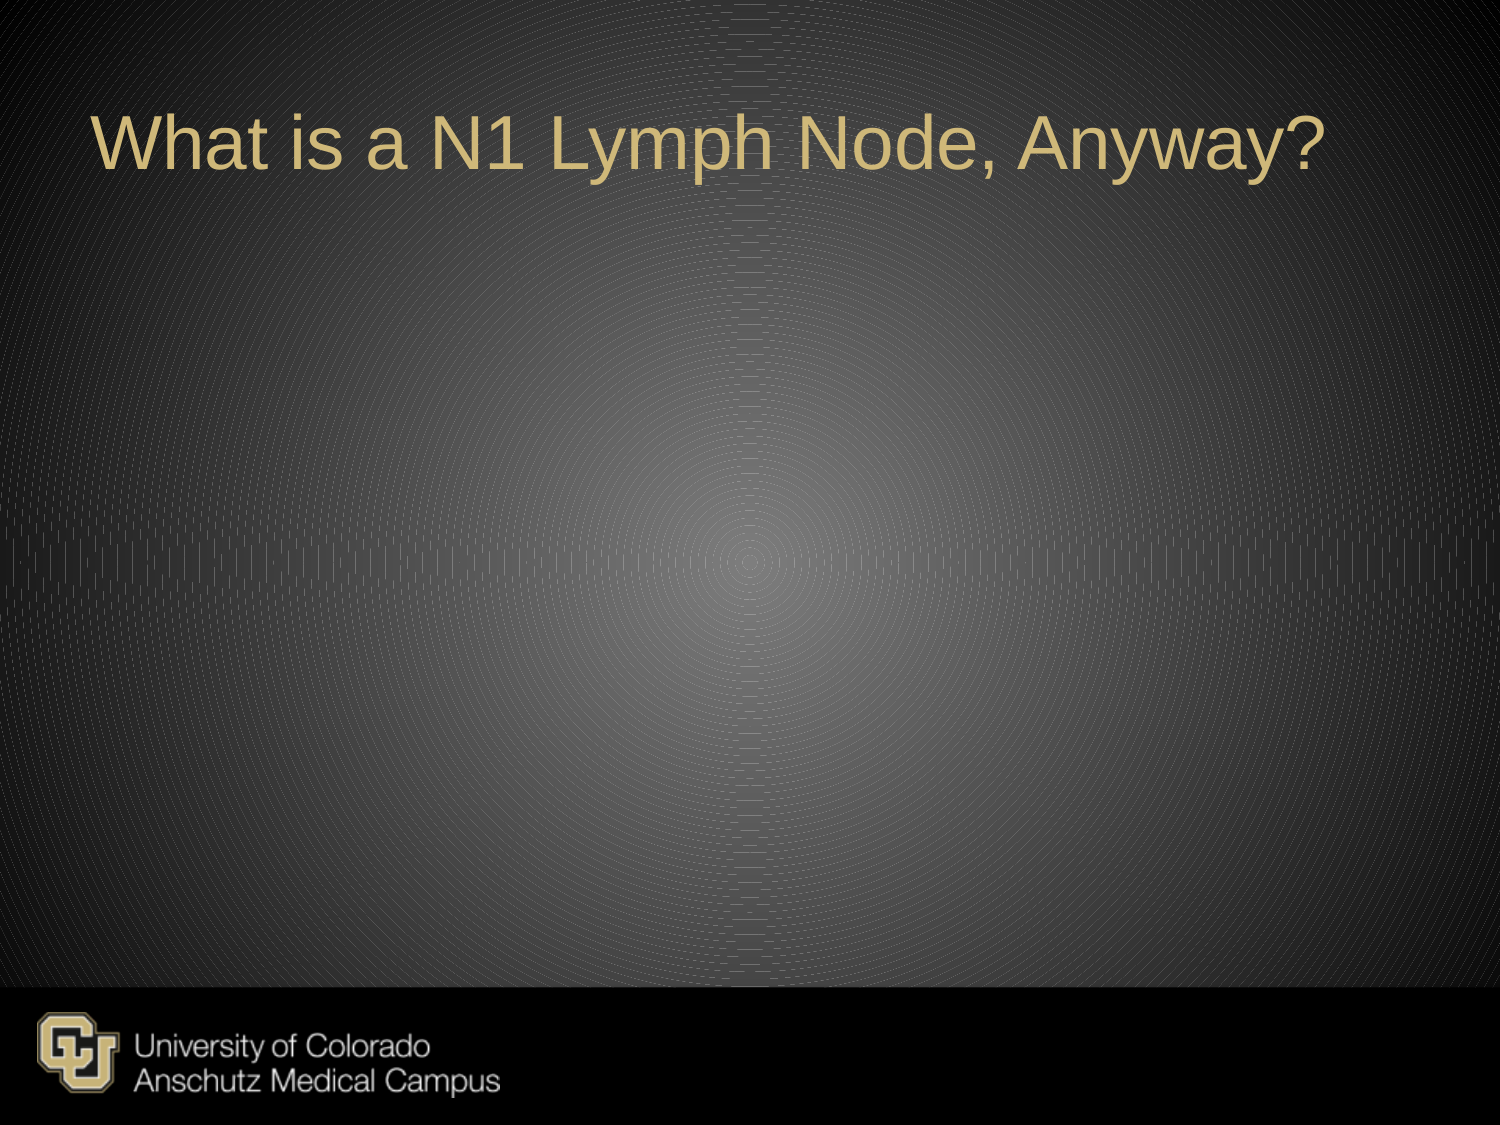

# What is a N1 Lymph Node, Anyway?